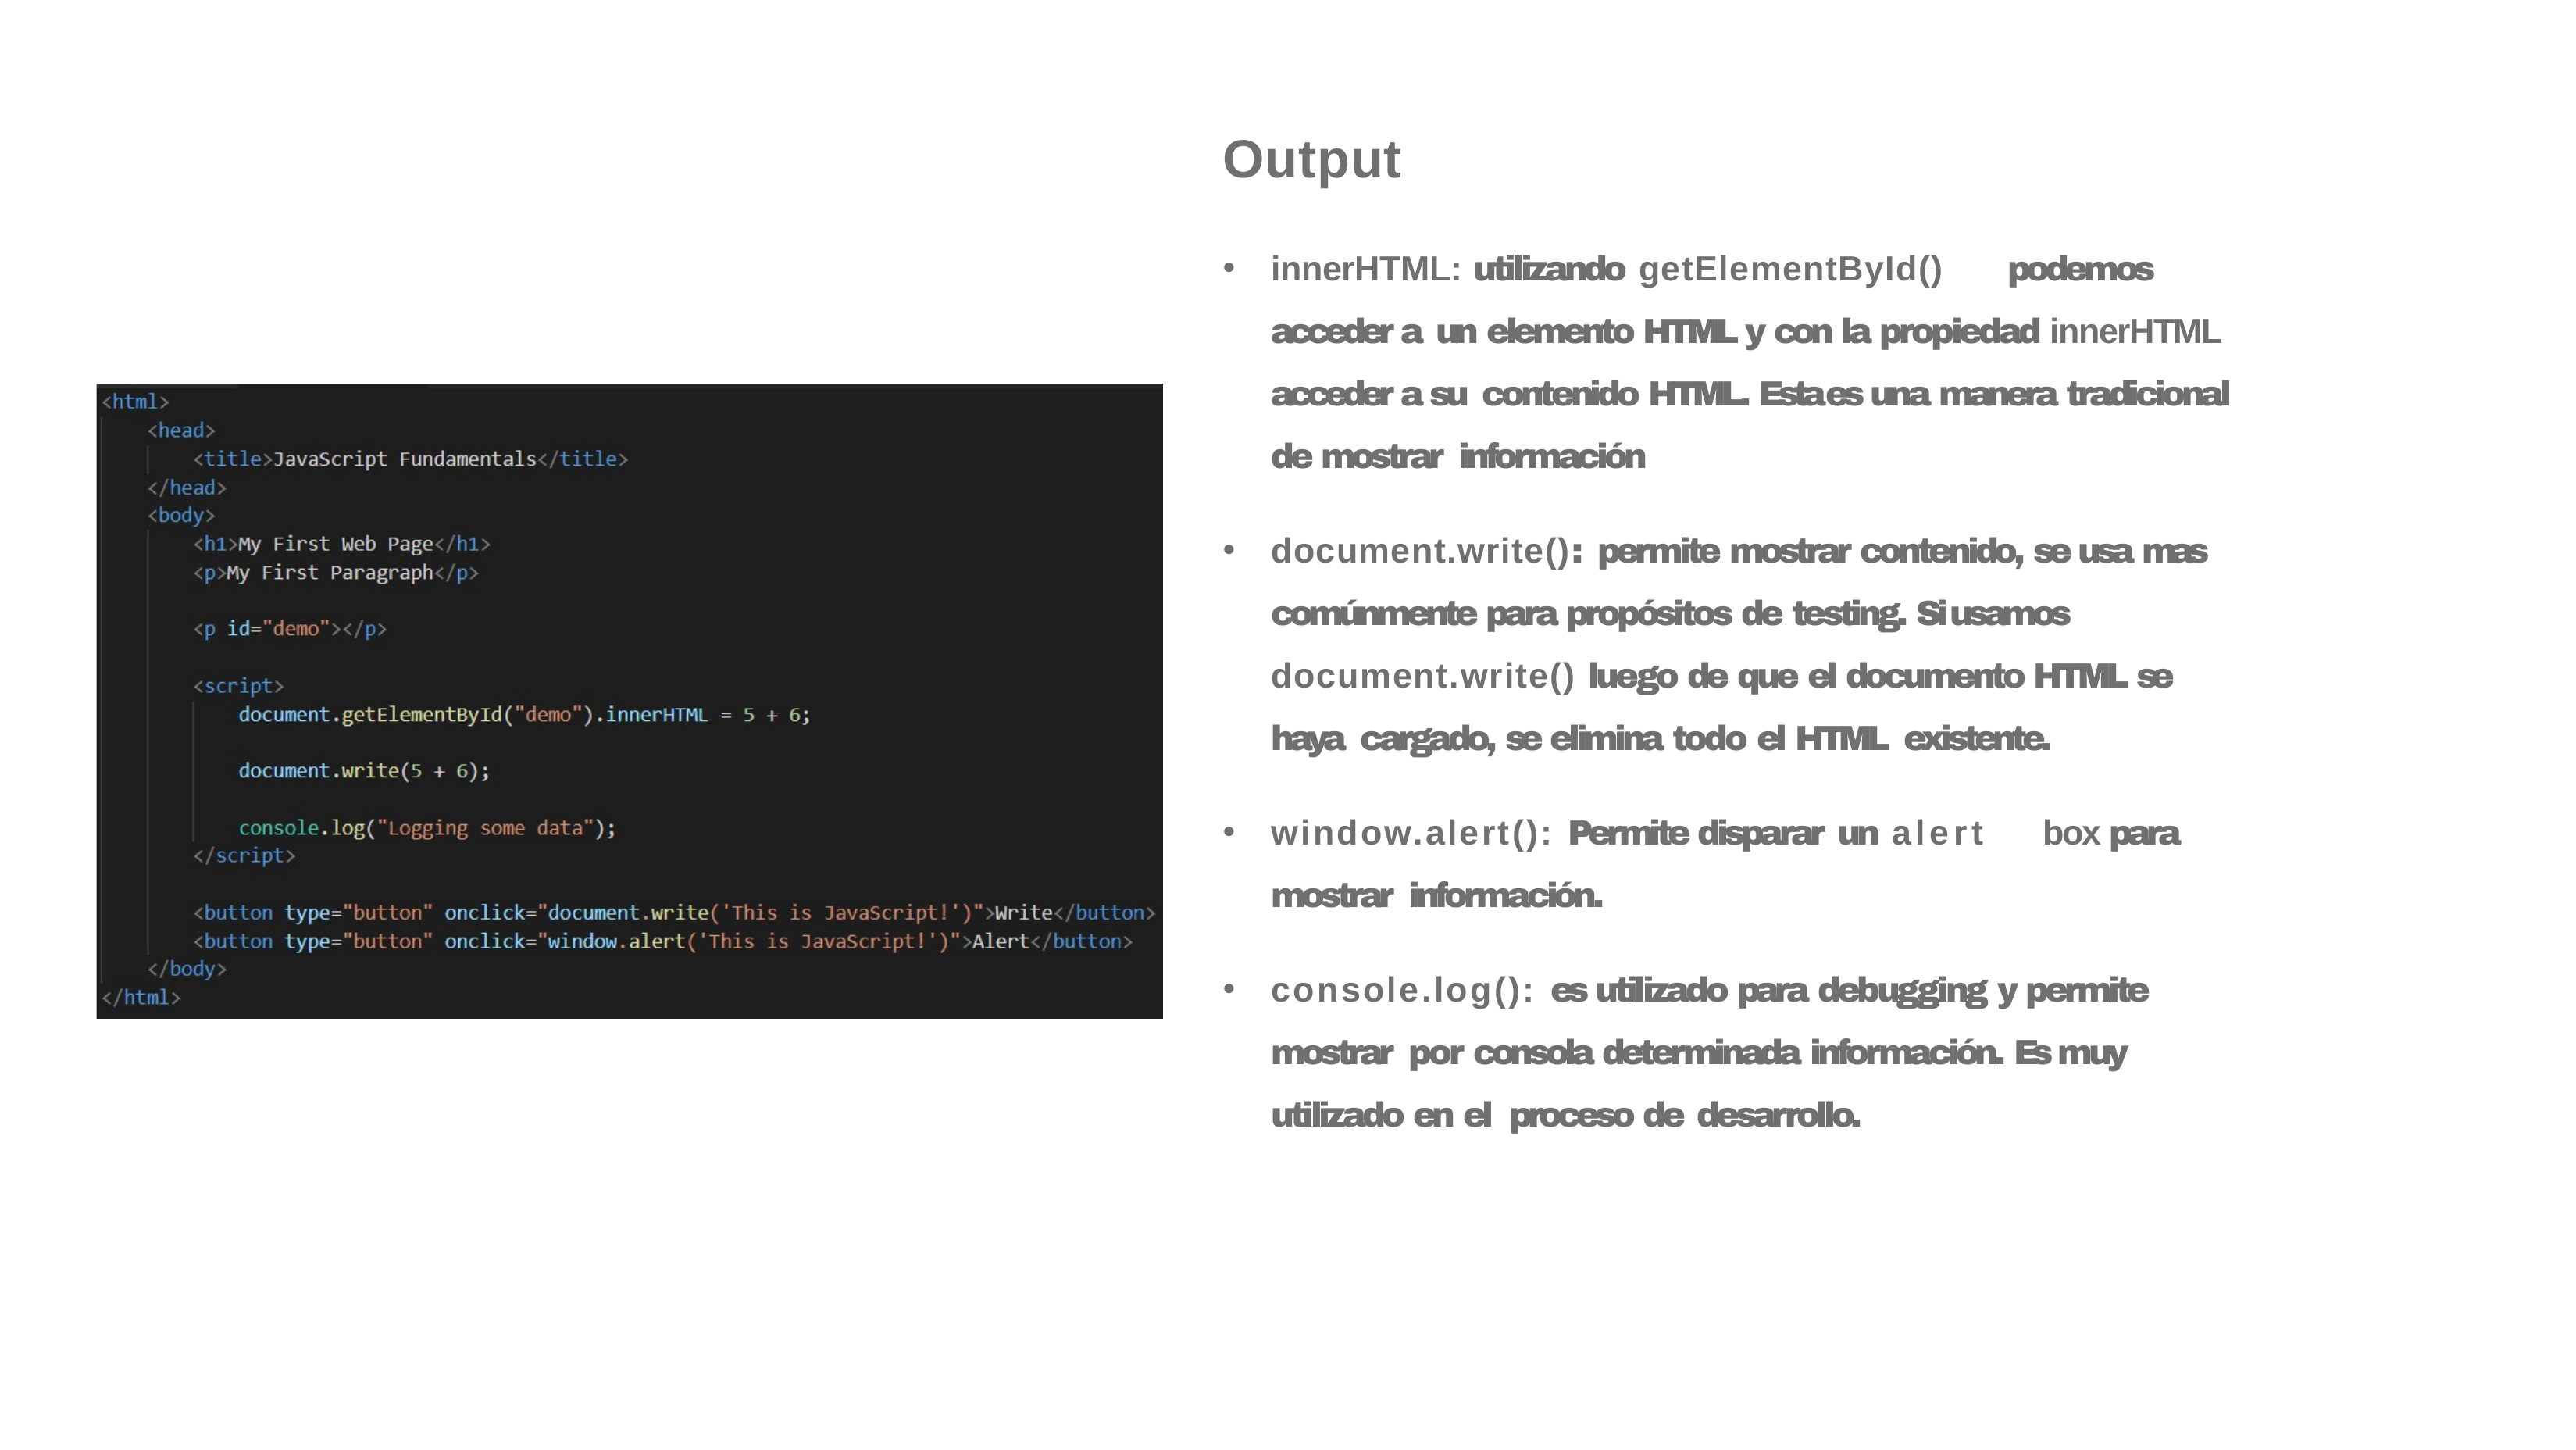

# Output
innerHTML: utilizando getElementById()	podemos acceder a  un elemento HTML y con la propiedad innerHTML acceder a su  contenido HTML. Esta es una manera tradicional de mostrar  información
document.write(): permite mostrar contenido, se usa mas  comúnmente para propósitos de testing. Si usamos  document.write() luego de que el documento HTML se haya  cargado, se elimina todo el HTML existente.
window.alert(): Permite disparar un alert	box para mostrar  información.
console.log(): es utilizado para debugging y permite mostrar  por consola determinada información. Es muy utilizado en el  proceso de desarrollo.